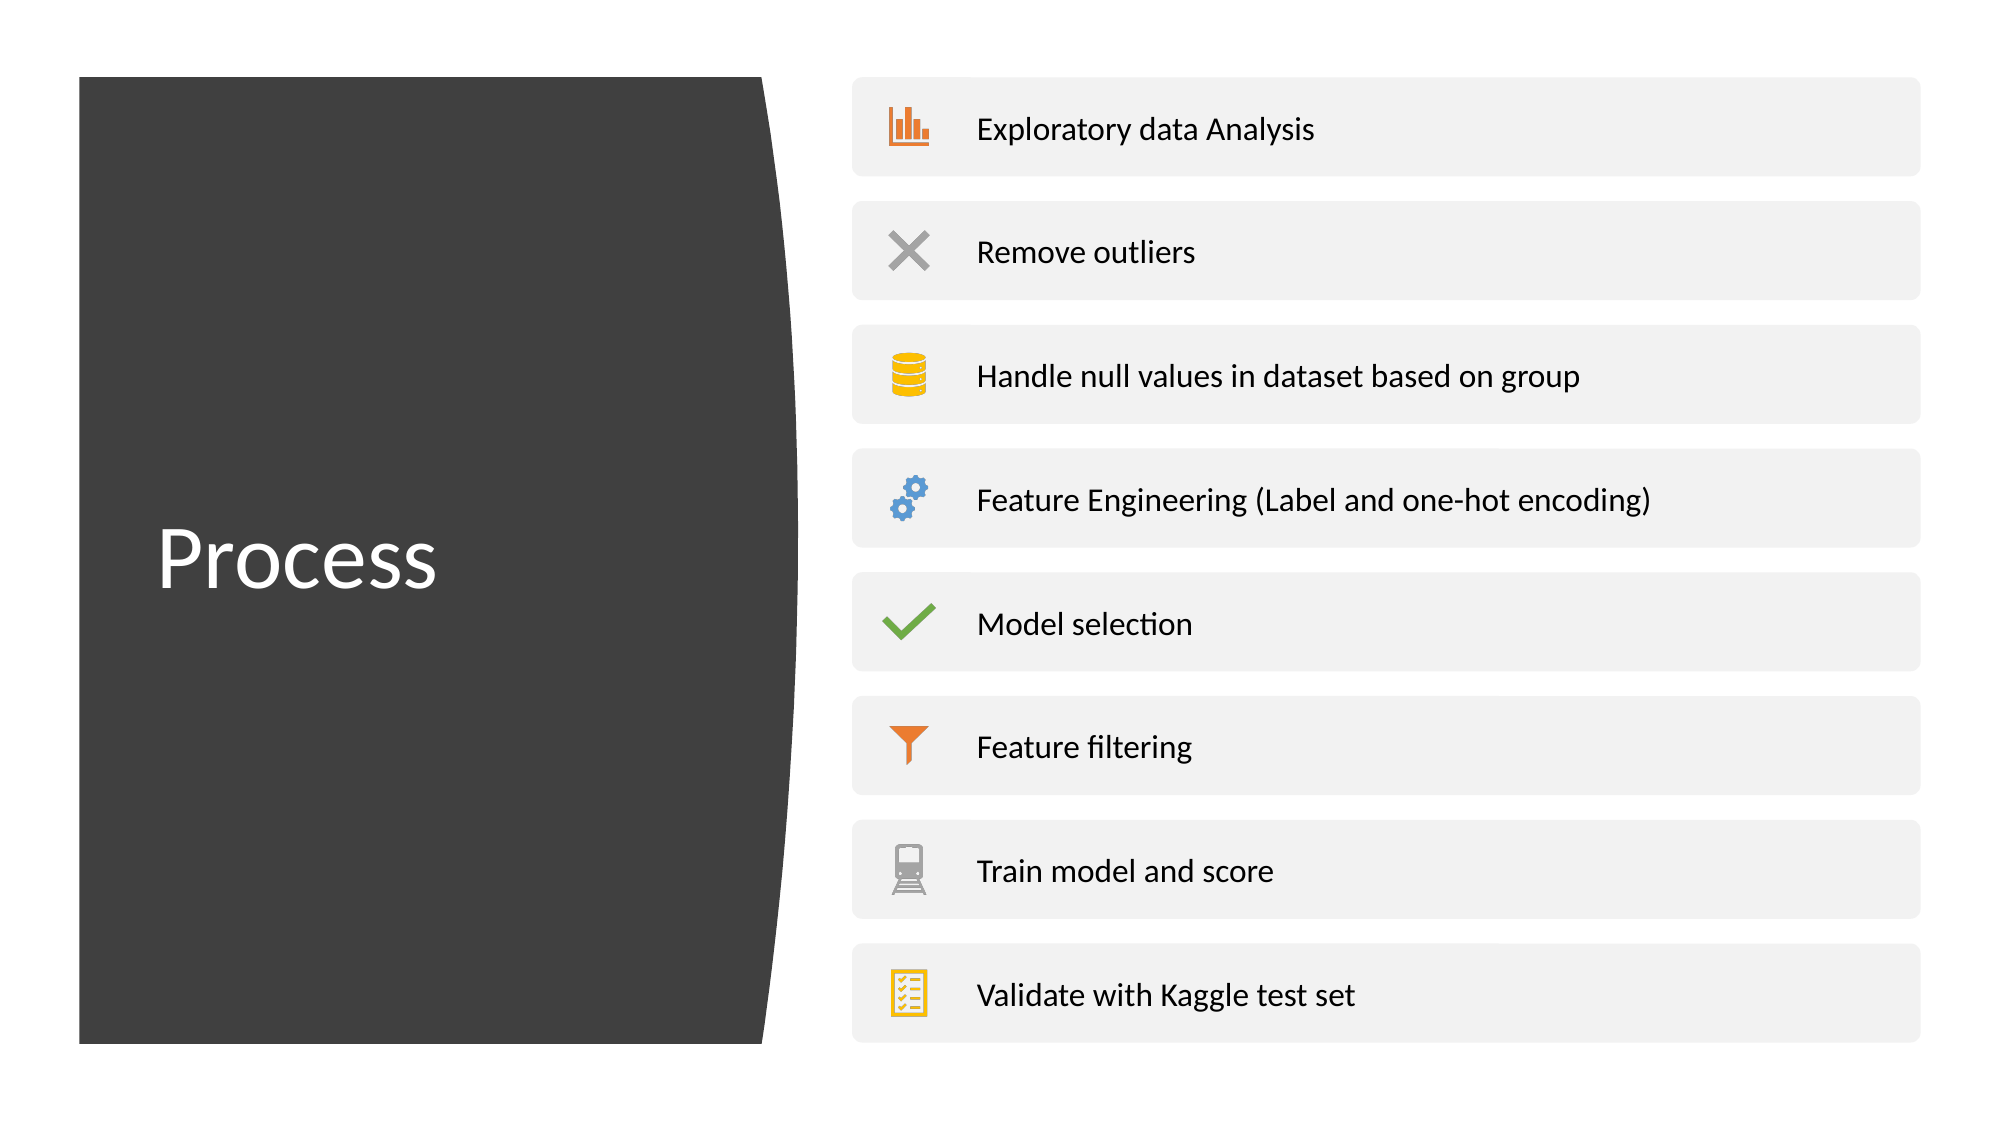

Exploratory data Analysis
Remove outliers
Handle null values in dataset based on group
Feature Engineering (Label and one-hot encoding)
Model selection
Feature filtering
Train model and score
Validate with Kaggle test set

# Process